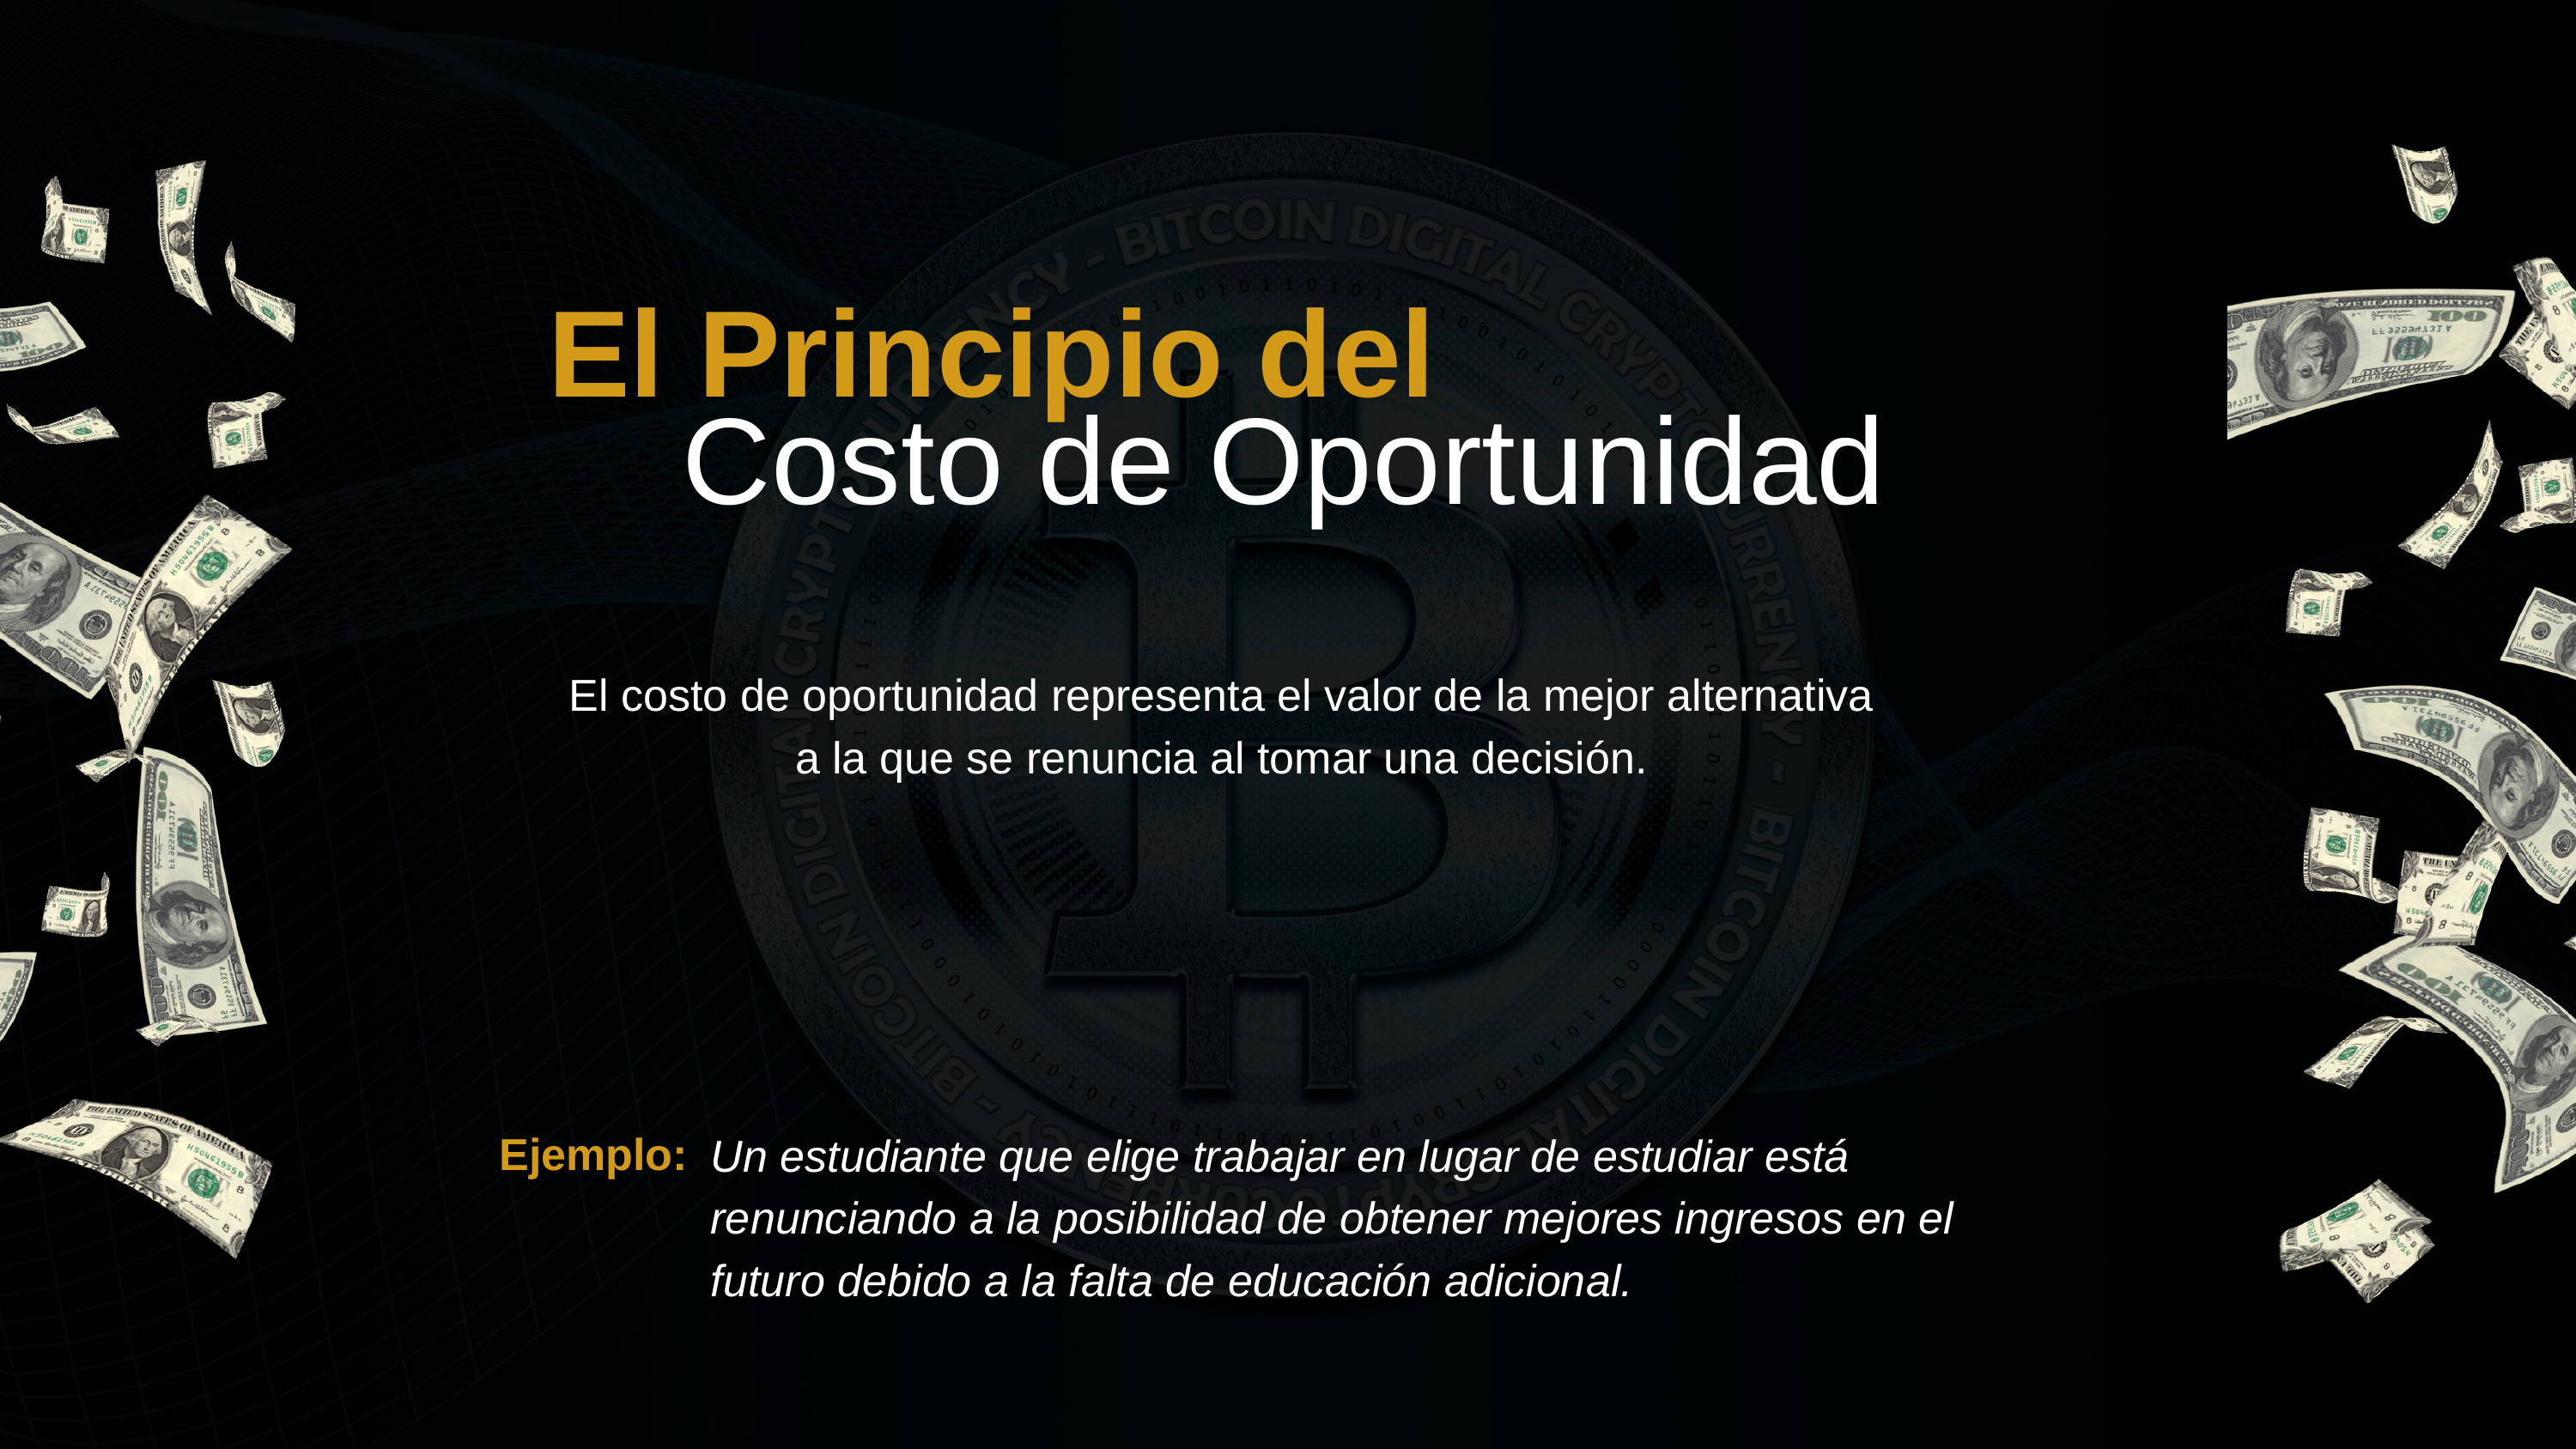

El Principio del
Costo de Oportunidad
El costo de oportunidad representa el valor de la mejor alternativa a la que se renuncia al tomar una decisión.
Ejemplo:
Un estudiante que elige trabajar en lugar de estudiar está renunciando a la posibilidad de obtener mejores ingresos en el futuro debido a la falta de educación adicional.